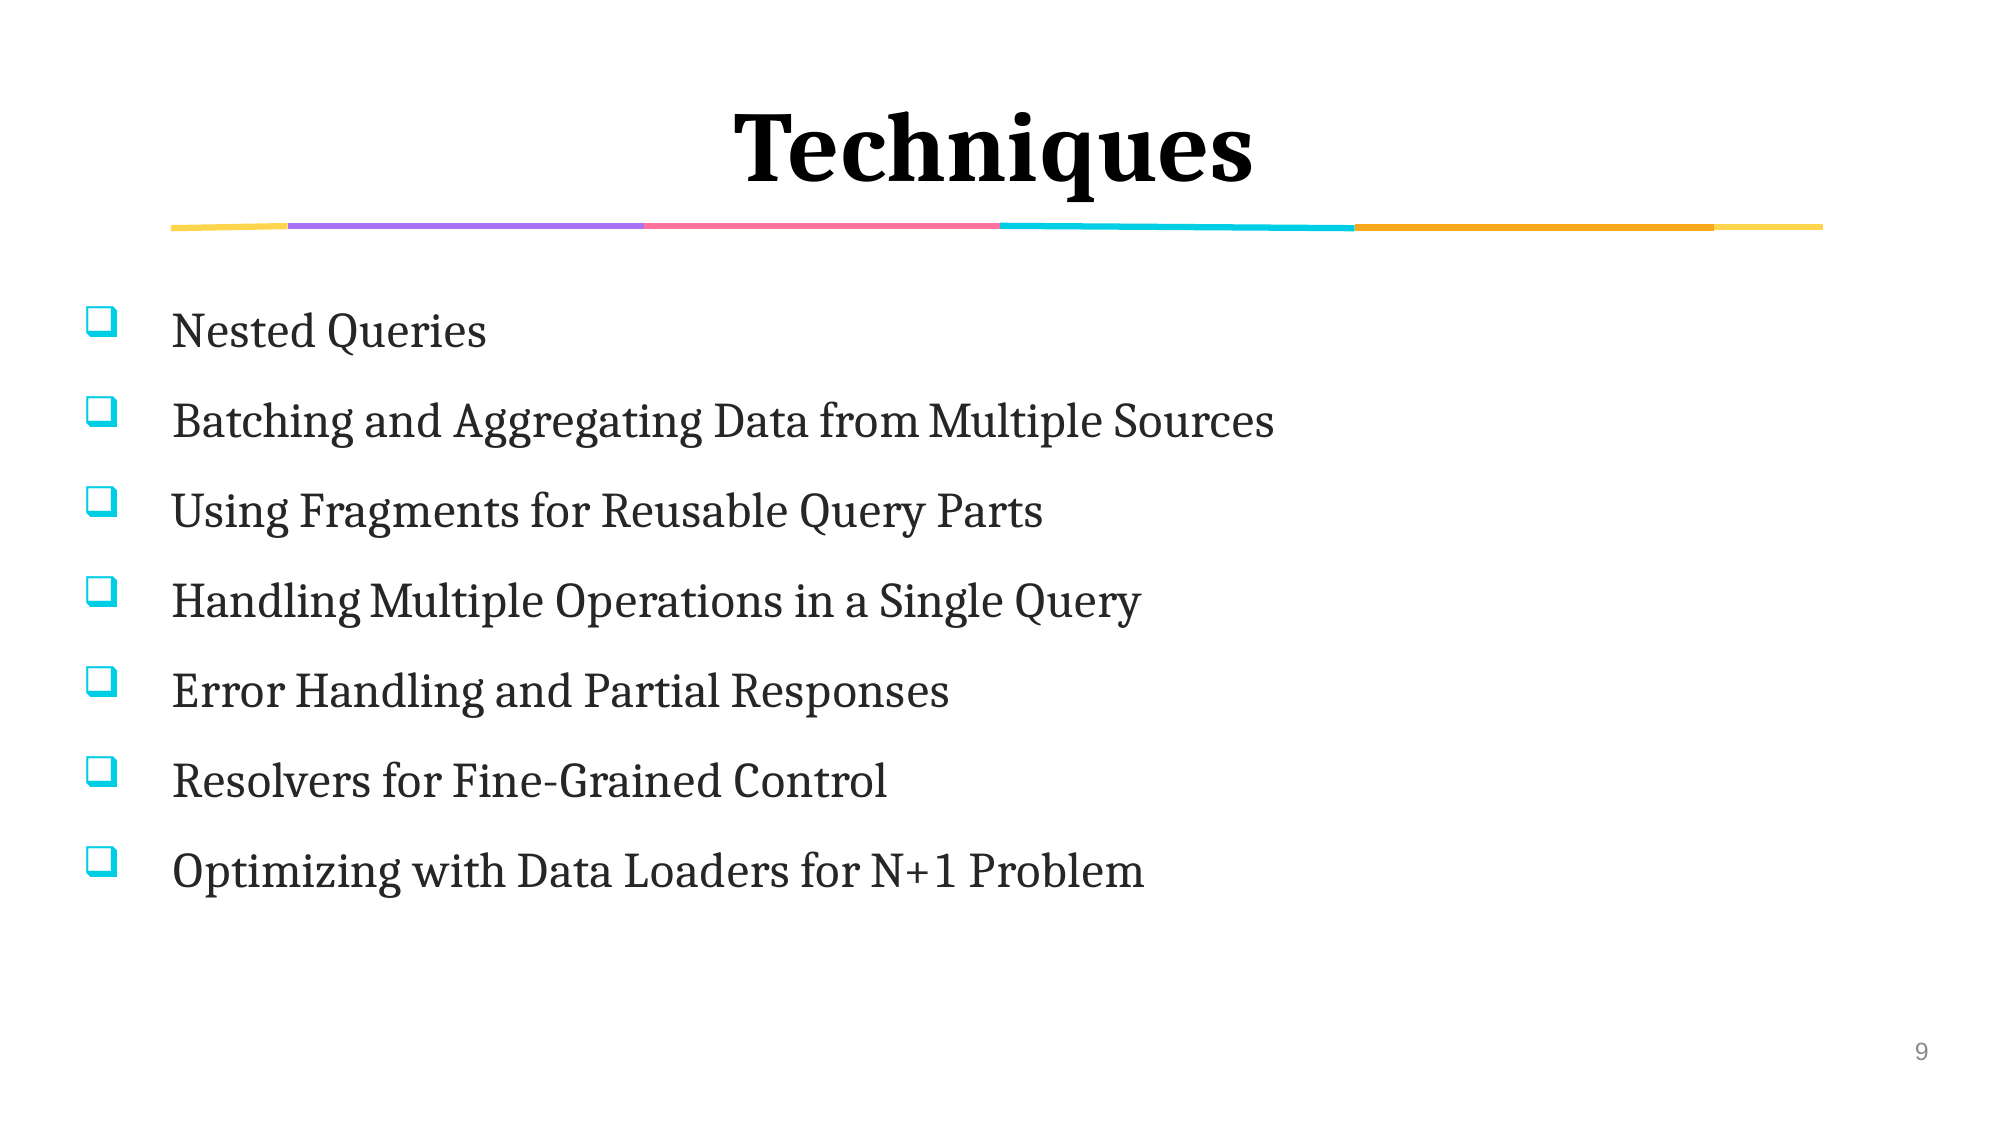

# Techniques
Nested Queries
Batching and Aggregating Data from Multiple Sources
Using Fragments for Reusable Query Parts
Handling Multiple Operations in a Single Query
Error Handling and Partial Responses
Resolvers for Fine-Grained Control
Optimizing with Data Loaders for N+1 Problem
9